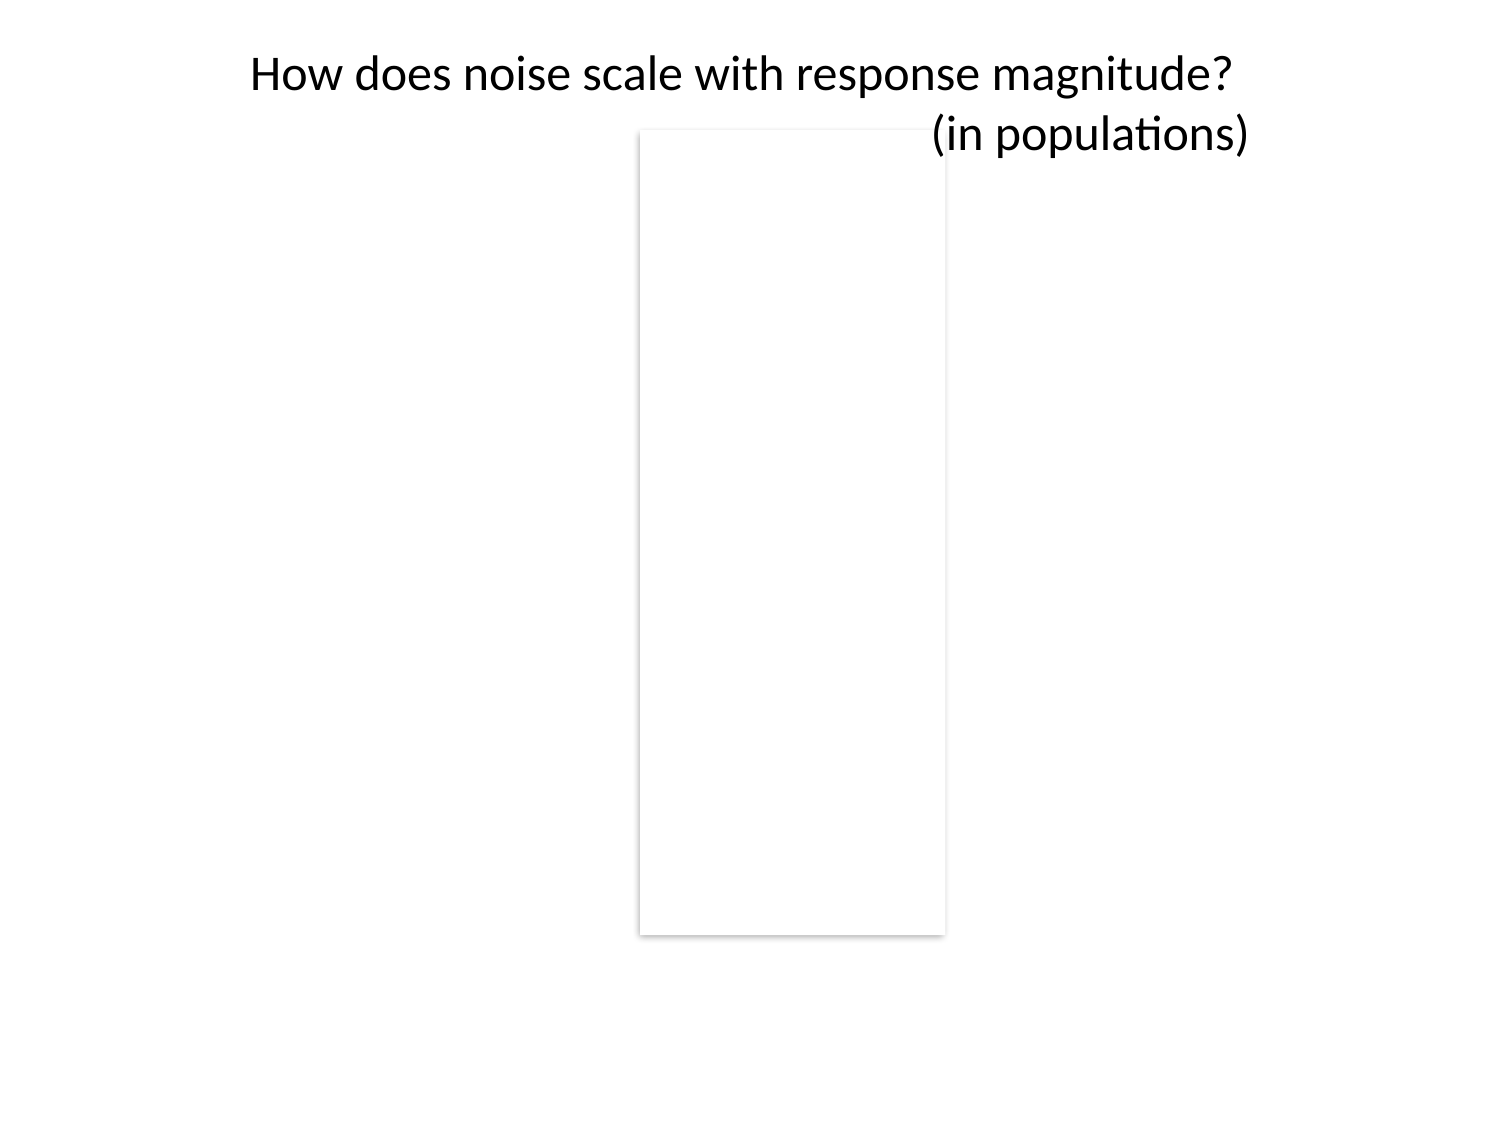

How does noise scale with response magnitude?
(in populations)